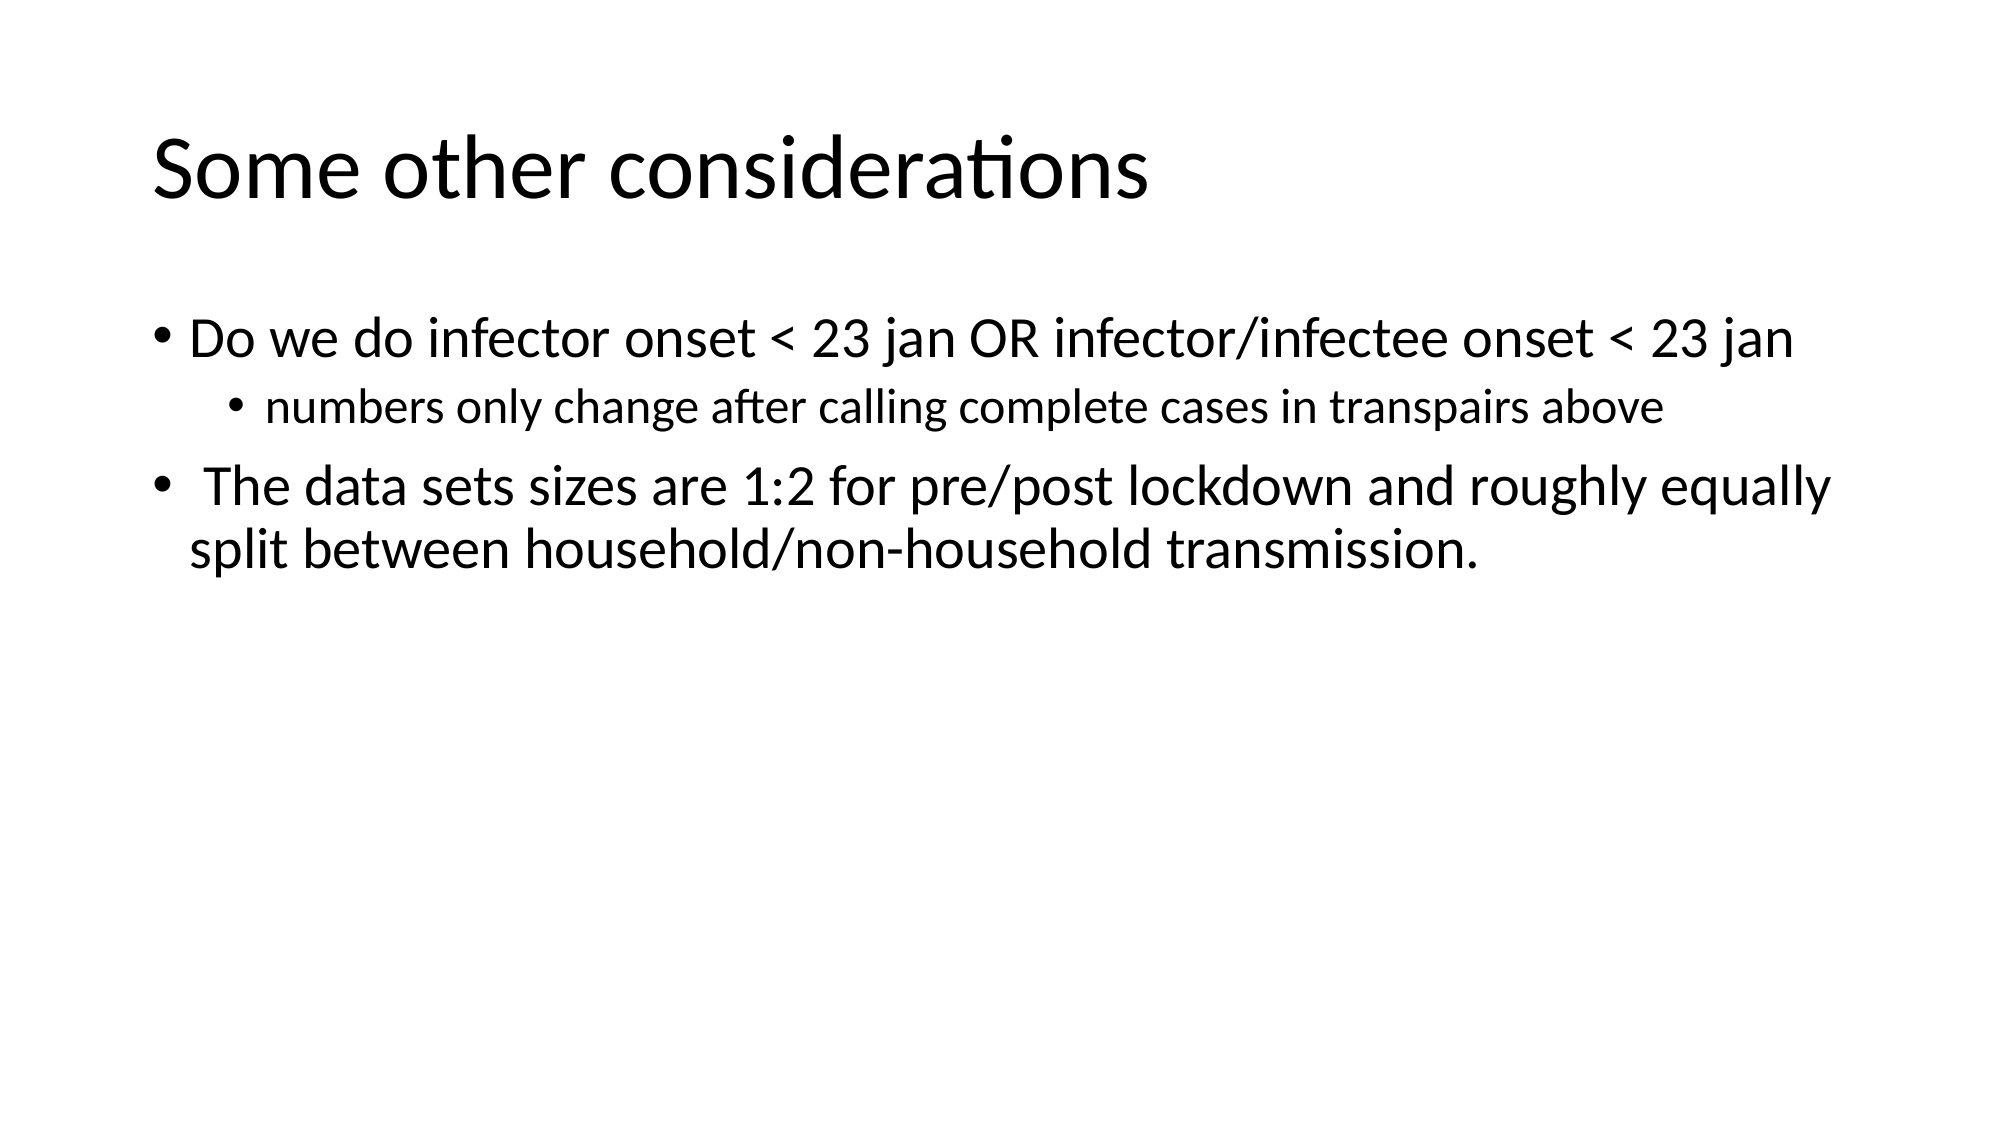

# Some other considerations
Do we do infector onset < 23 jan OR infector/infectee onset < 23 jan
numbers only change after calling complete cases in transpairs above
 The data sets sizes are 1:2 for pre/post lockdown and roughly equally split between household/non-household transmission.